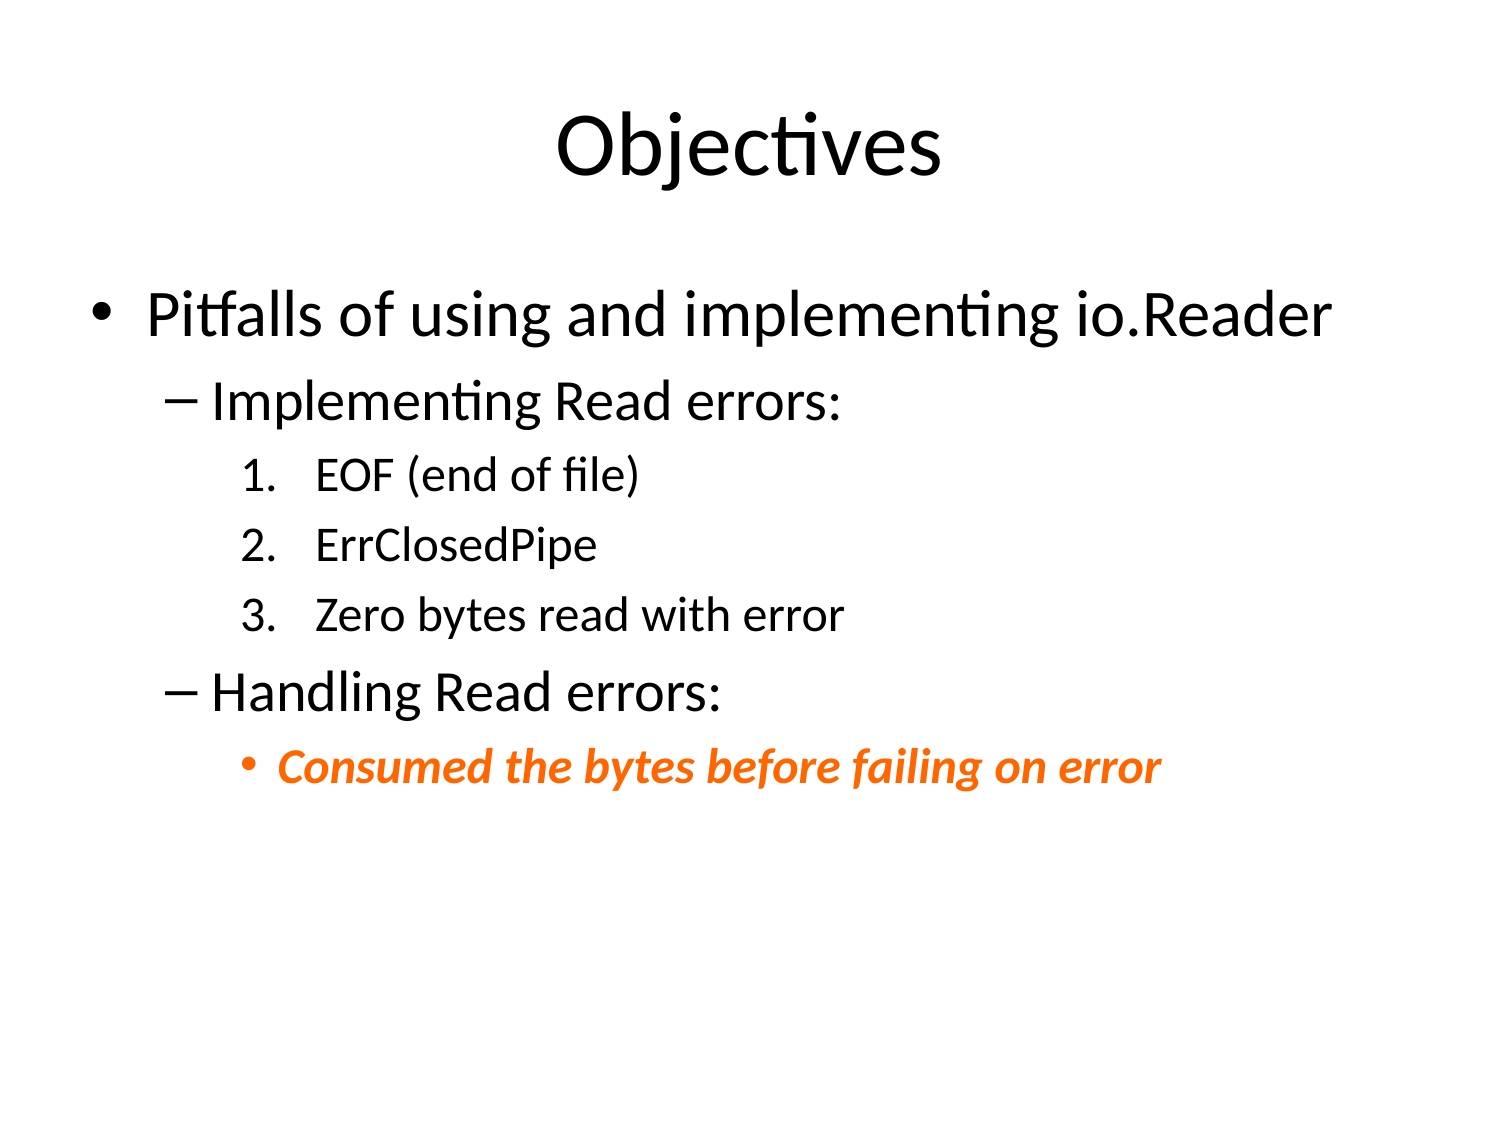

# Objectives
Pitfalls of using and implementing io.Reader
Implementing Read errors:
EOF (end of file)
ErrClosedPipe
Zero bytes read with error
Handling Read errors:
Consumed the bytes before failing on error